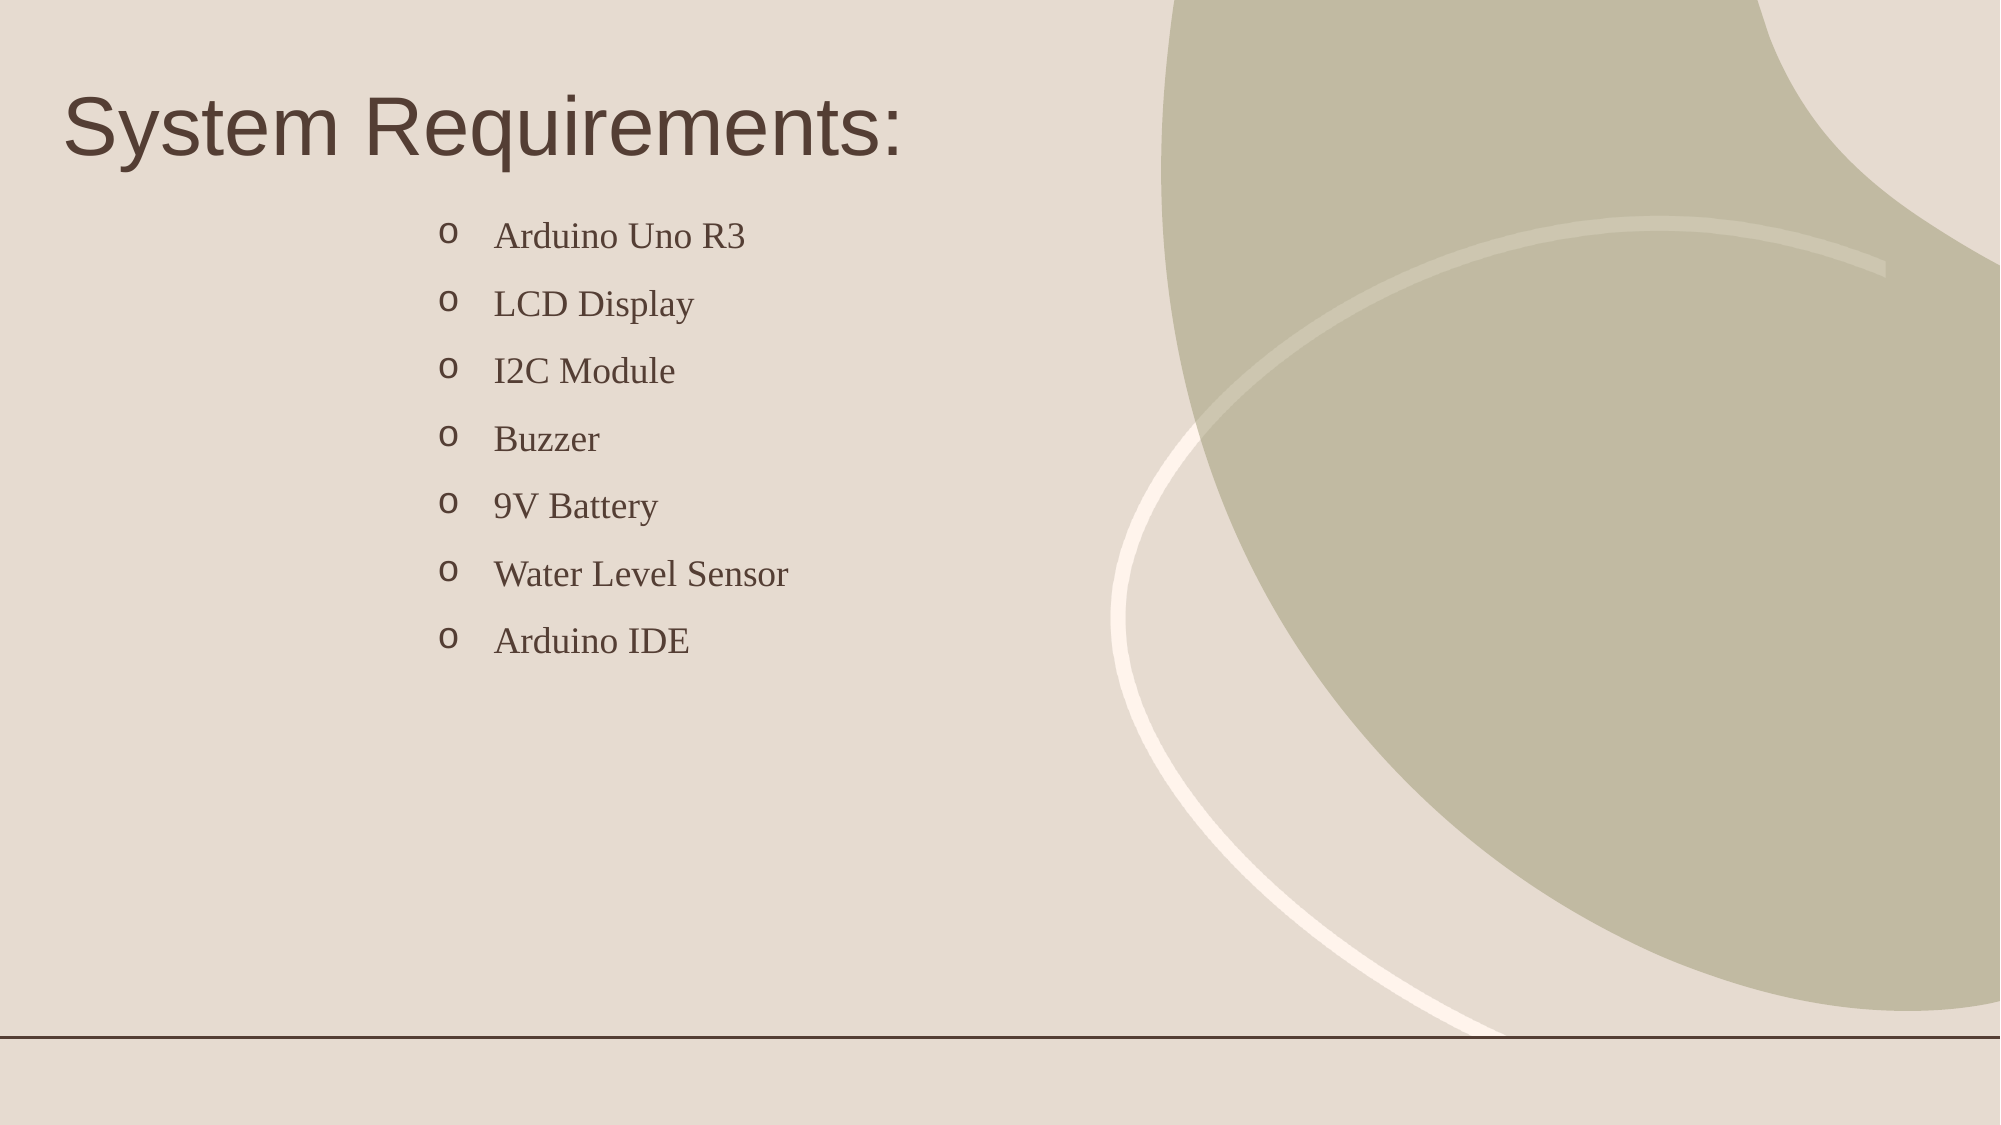

System Requirements:
Arduino Uno R3
LCD Display
I2C Module
Buzzer
9V Battery
Water Level Sensor
Arduino IDE